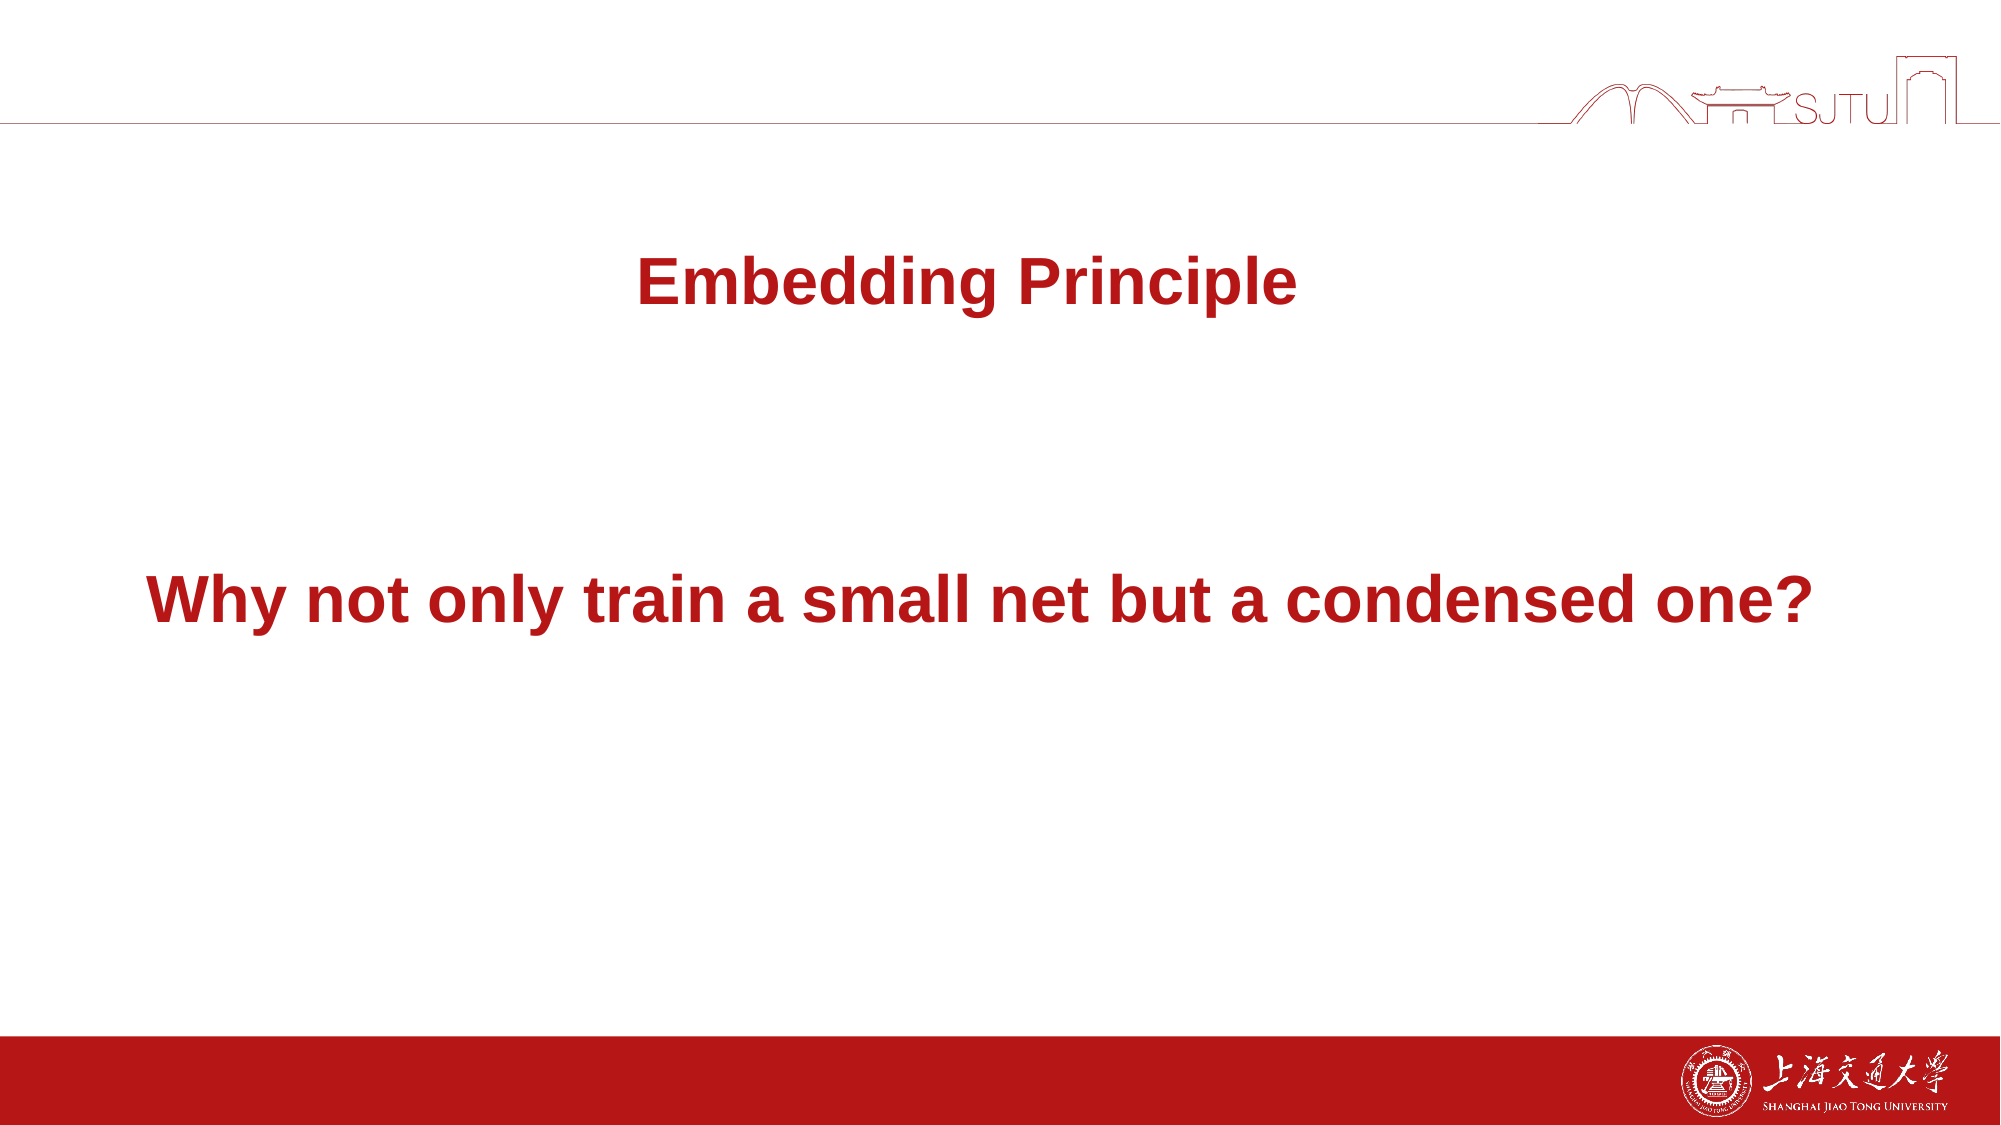

Embedding Principle
# Why not only train a small net but a condensed one?